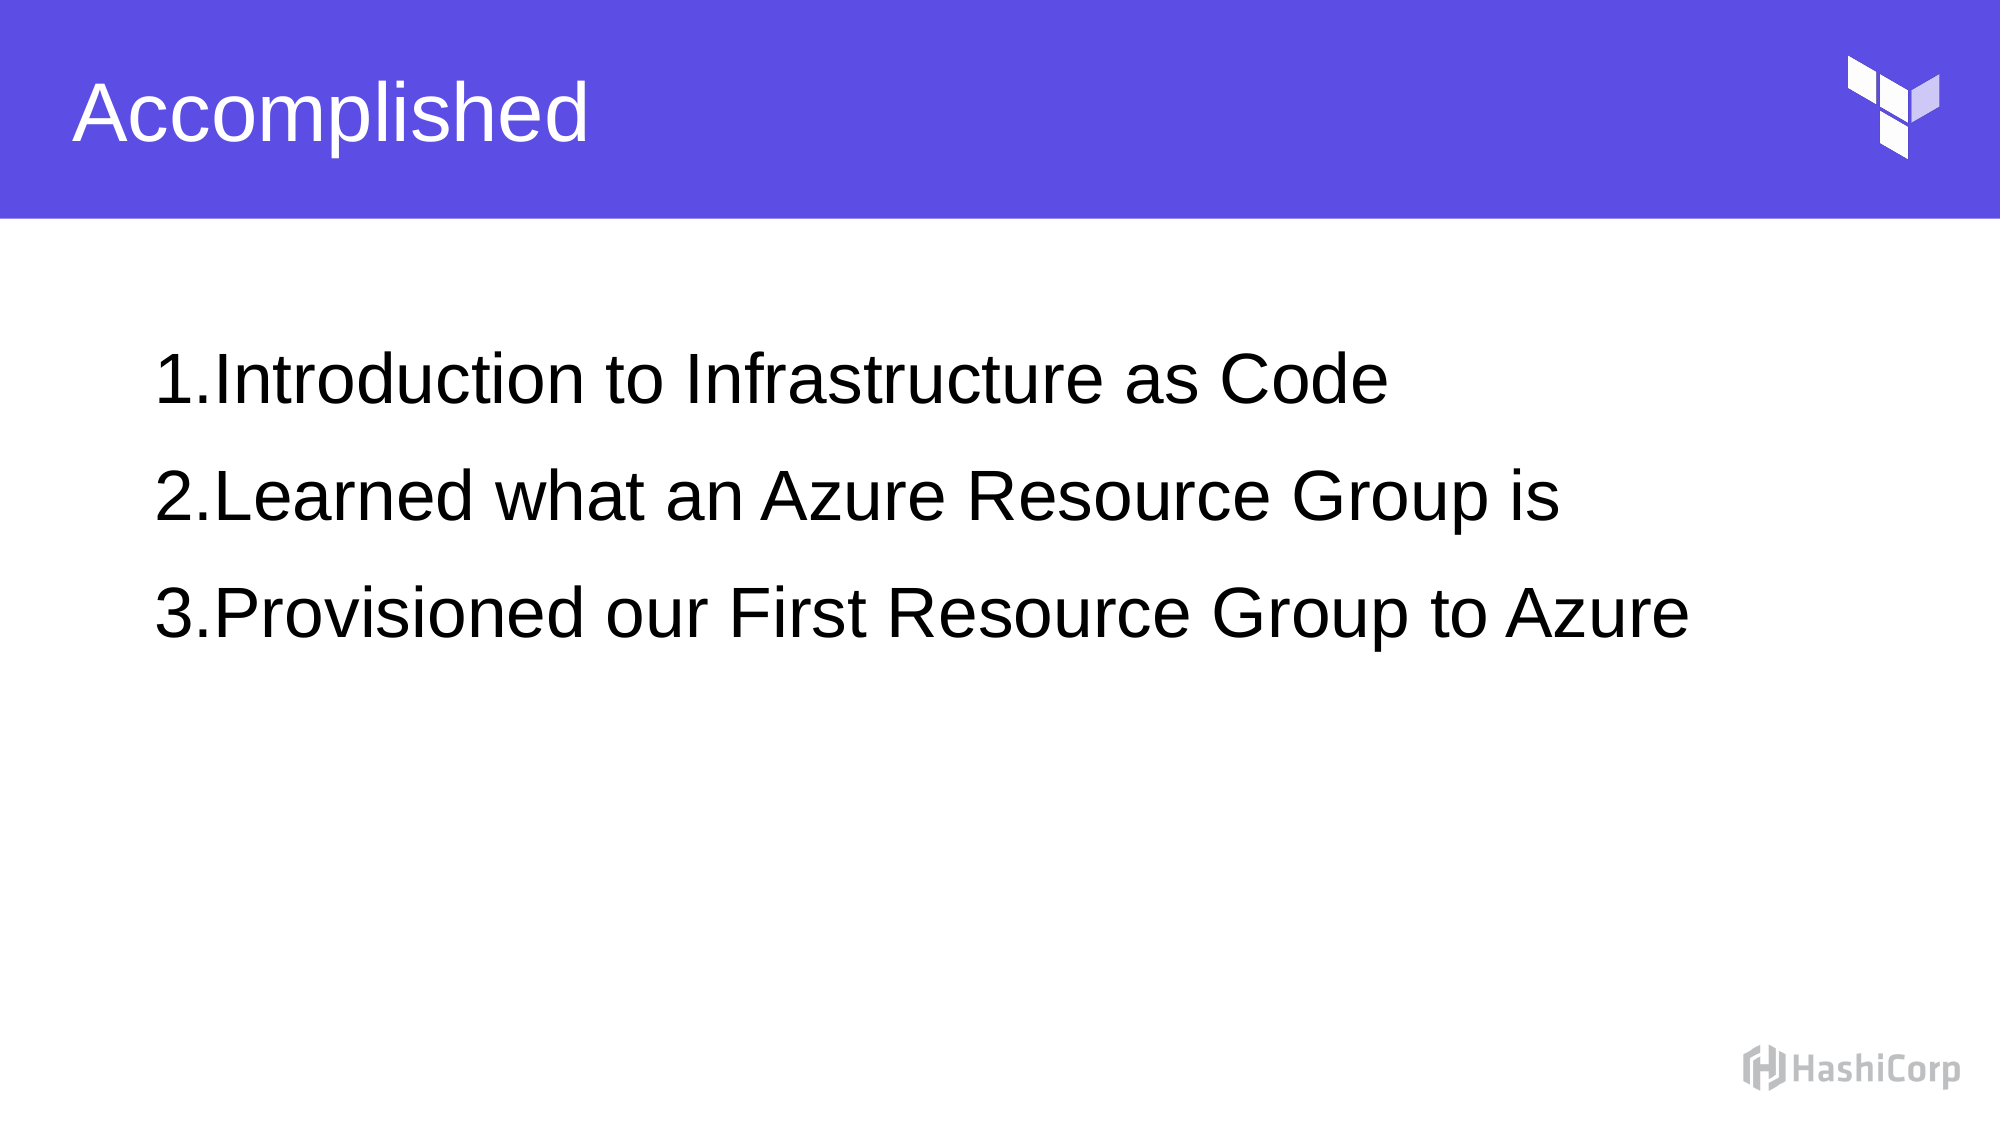

# Accomplished
Introduction to Infrastructure as Code
Learned what an Azure Resource Group is
Provisioned our First Resource Group to Azure